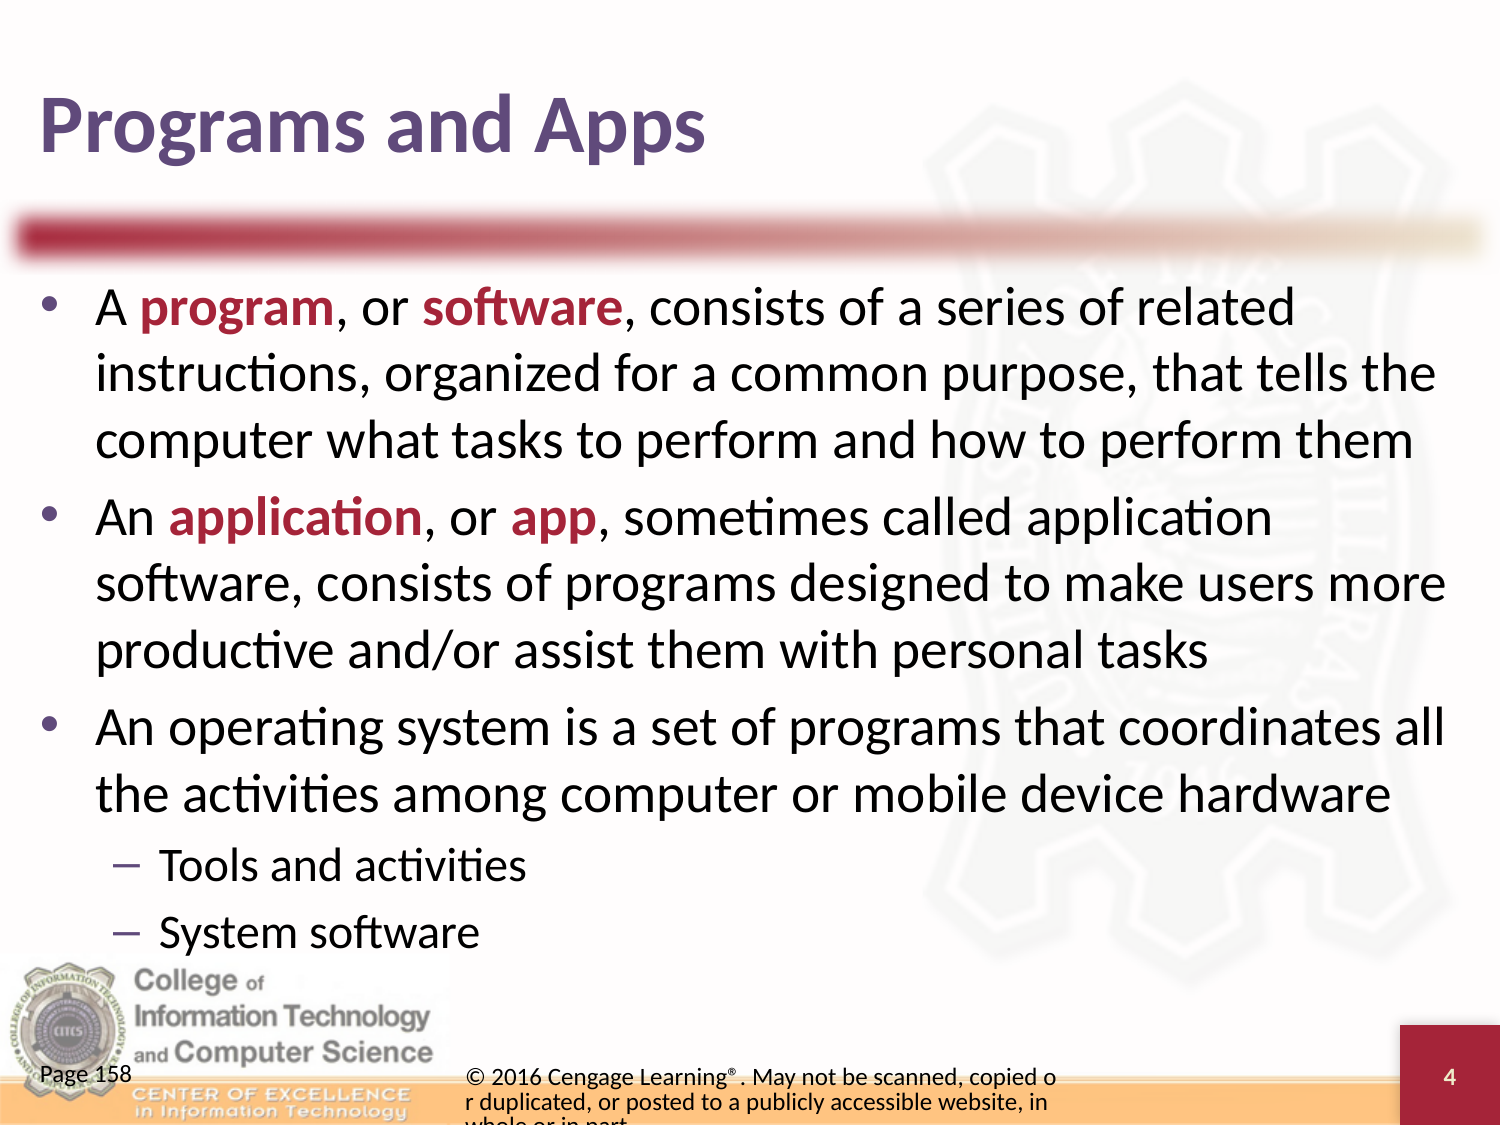

# Programs and Apps
A program, or software, consists of a series of related instructions, organized for a common purpose, that tells the computer what tasks to perform and how to perform them
An application, or app, sometimes called application software, consists of programs designed to make users more productive and/or assist them with personal tasks
An operating system is a set of programs that coordinates all the activities among computer or mobile device hardware
Tools and activities
System software
4
© 2016 Cengage Learning®. May not be scanned, copied or duplicated, or posted to a publicly accessible website, in whole or in part.
Page 158